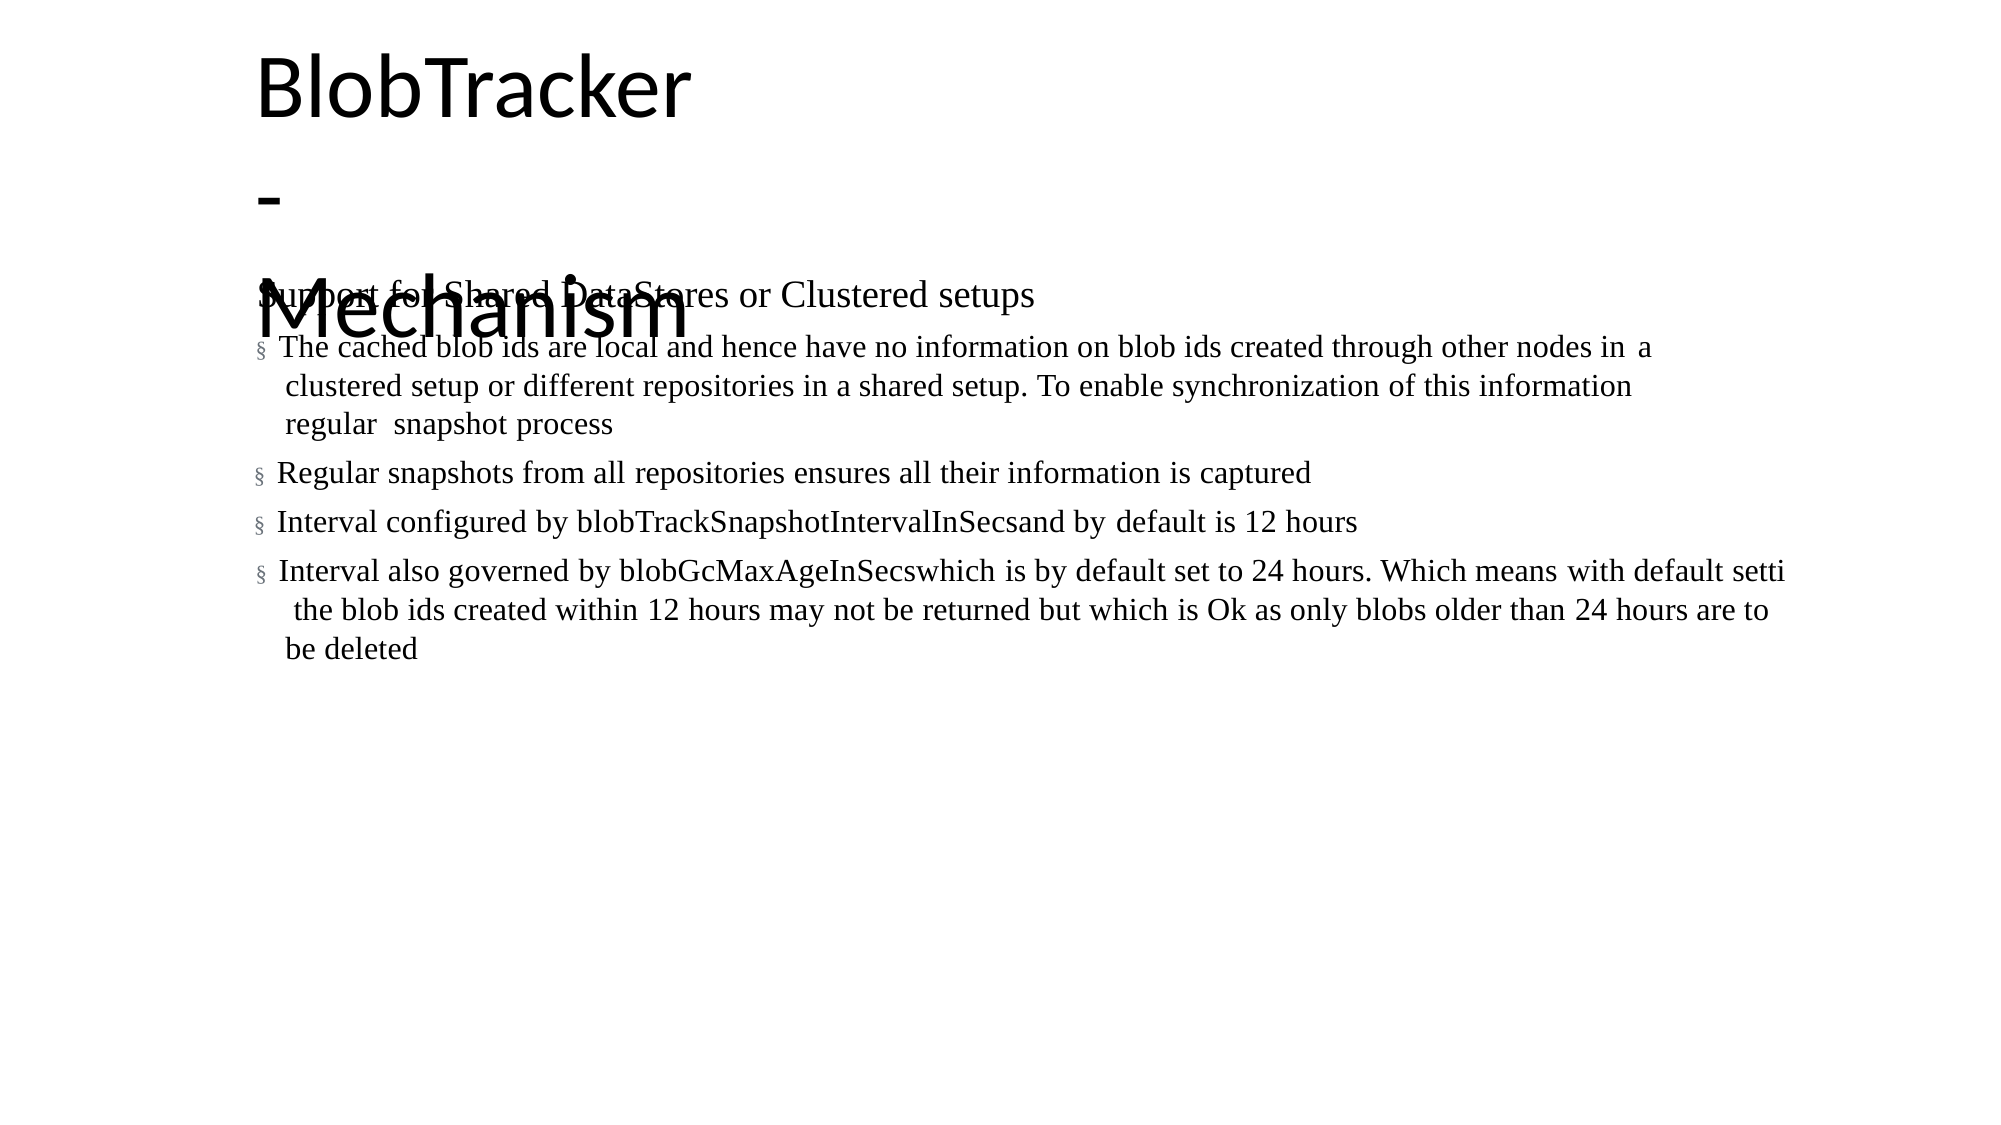

# BlobTracker - Mechanism
Support for Shared DataStores or Clustered setups
§ The cached blob ids are local and hence have no information on blob ids created through other nodes in a  clustered setup or different repositories in a shared setup. To enable synchronization of this information regular  snapshot process
§ Regular snapshots from all repositories ensures all their information is captured
§ Interval configured by blobTrackSnapshotIntervalInSecsand by default is 12 hours
§ Interval also governed by blobGcMaxAgeInSecswhich is by default set to 24 hours. Which means with default setti  the blob ids created within 12 hours may not be returned but which is Ok as only blobs older than 24 hours are to  be deleted
' 2017 Adobe Systems Incorporated. All Rights Reserved. Adobe Confidential.
208
' 2017 Adobe Systems Incorporated. All Rights Reserved. Adobe Confidential.
' 2016 Adobe Systems Incorporated. All Rights Reserved. Adobe Confidential.